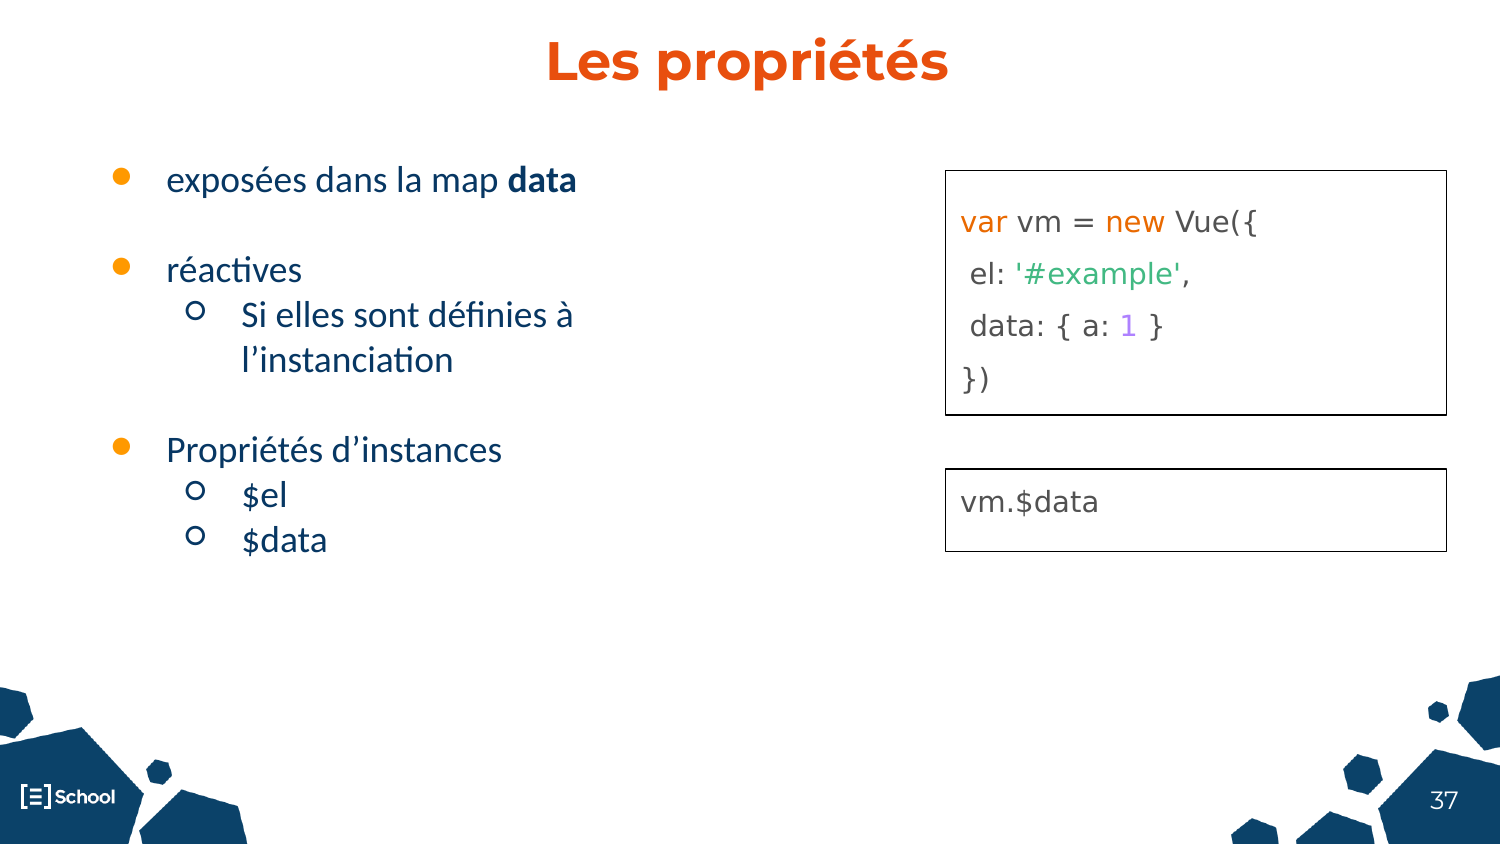

Les propriétés
exposées dans la map data

réactives
Si elles sont définies à l’instanciation

Propriétés d’instances
$el
$data

var vm = new Vue({
 el: '#example',
 data: { a: 1 }
})

vm.$data
37